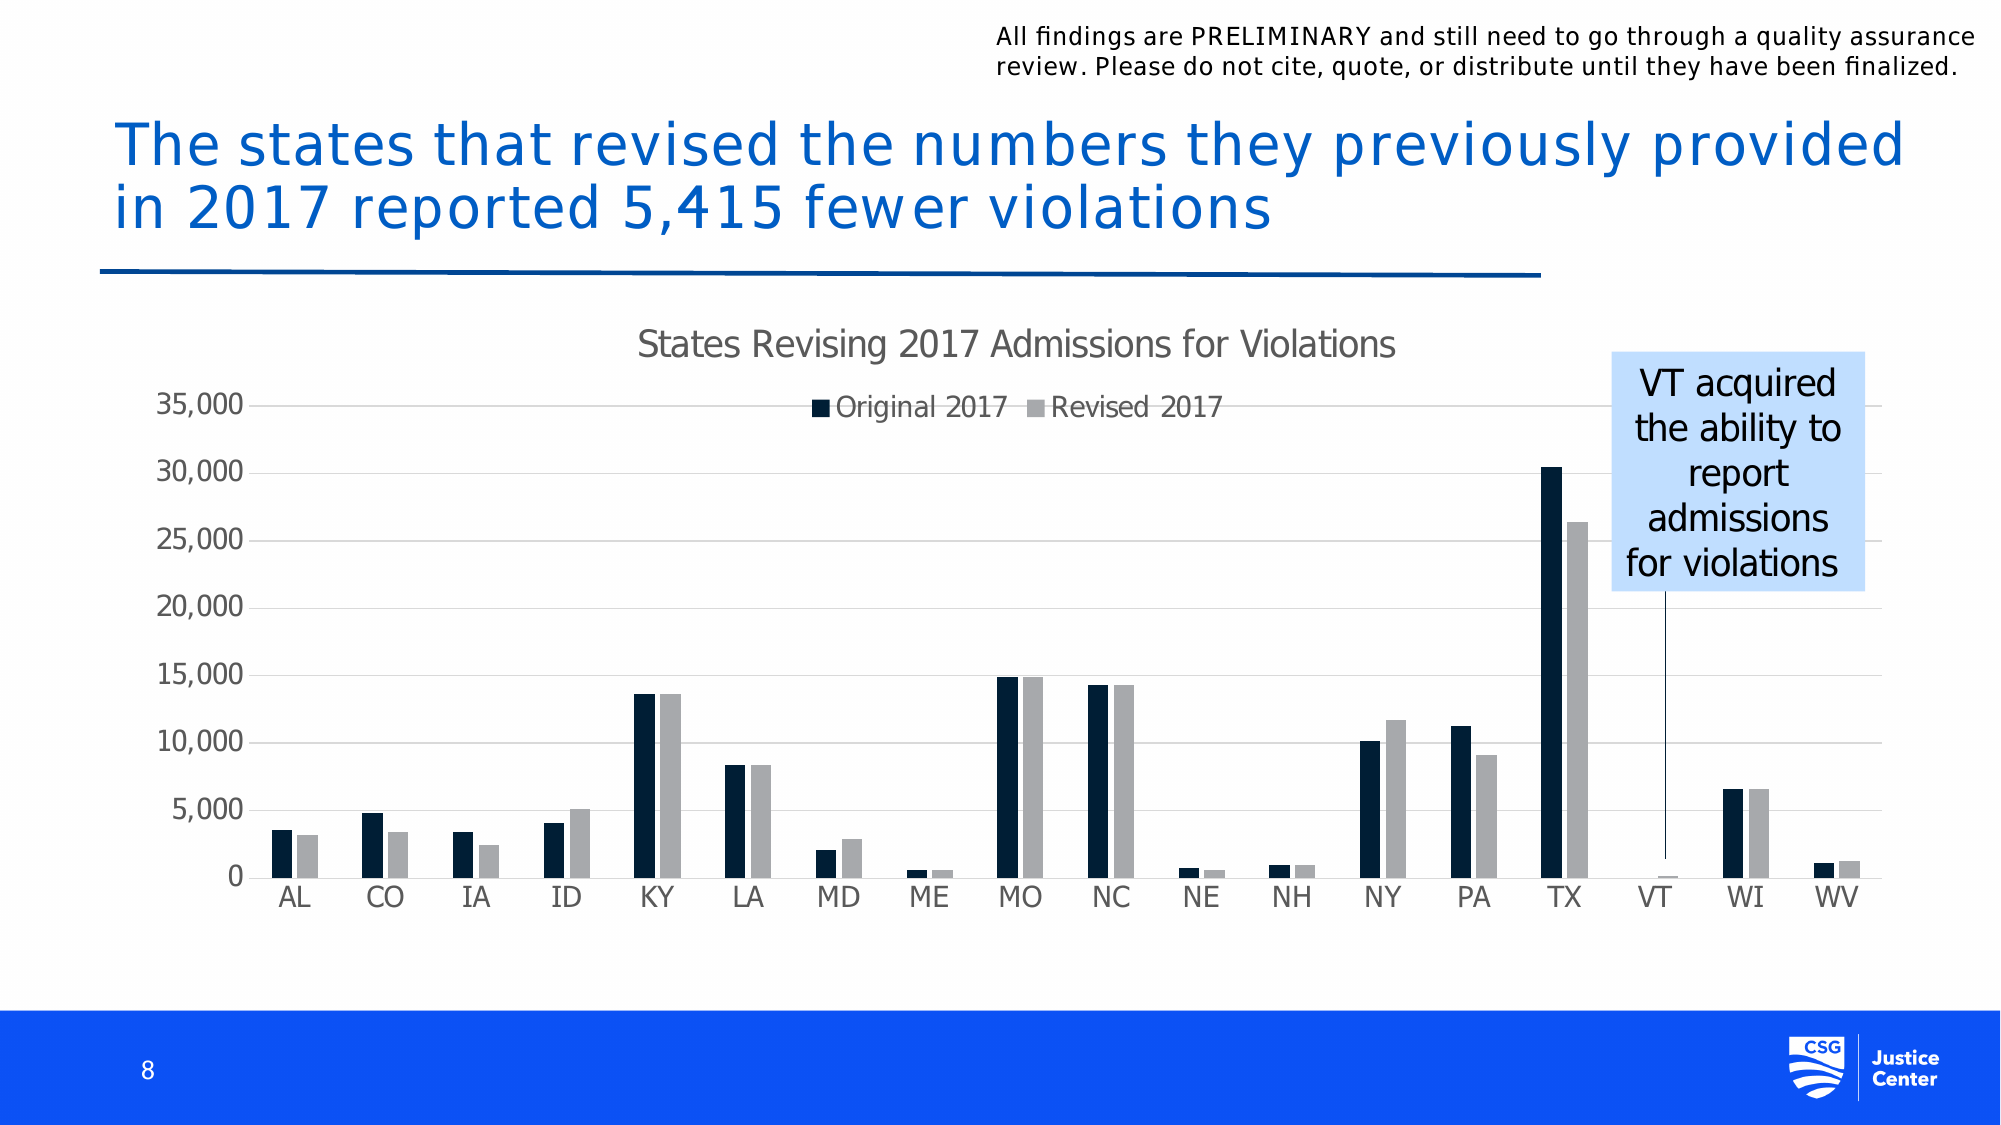

All findings are PRELIMINARY and still need to go through a quality assurance review. Please do not cite, quote, or distribute until they have been finalized.
# The states that revised the numbers they previously provided in 2017 reported 5,415 fewer violations

### Chart: States Revising 2017 Admissions for Violations

| Category | Original 2017 | Revised 2017 |
|---|---|---|
| AL | 3571.0 | 3220.0 |
| CO | 4833.0 | 3429.0 |
| IA | 3429.0 | 2426.0 |
| ID | 4081.0 | 5144.0 |
| KY | 13665.0 | 13665.0 |
| LA | 8370.0 | 8424.0 |
| MD | 2107.0 | 2890.0 |
| ME | 588.0 | 588.0 |
| MO | 14891.0 | 14891.0 |
| NC | 14332.0 | 14326.0 |
| NE | 764.0 | 599.0 |
| NH | 1003.0 | 1003.0 |
| NY | 10193.0 | 11705.0 |
| PA | 11270.0 | 9154.0 |
| TX | 30460.0 | 26396.0 |
| VT | None | 133.0 |
| WI | 6606.0 | 6614.0 |
| WV | 1163.0 | 1304.0 |
VT acquired the ability to report admissions for violations
8